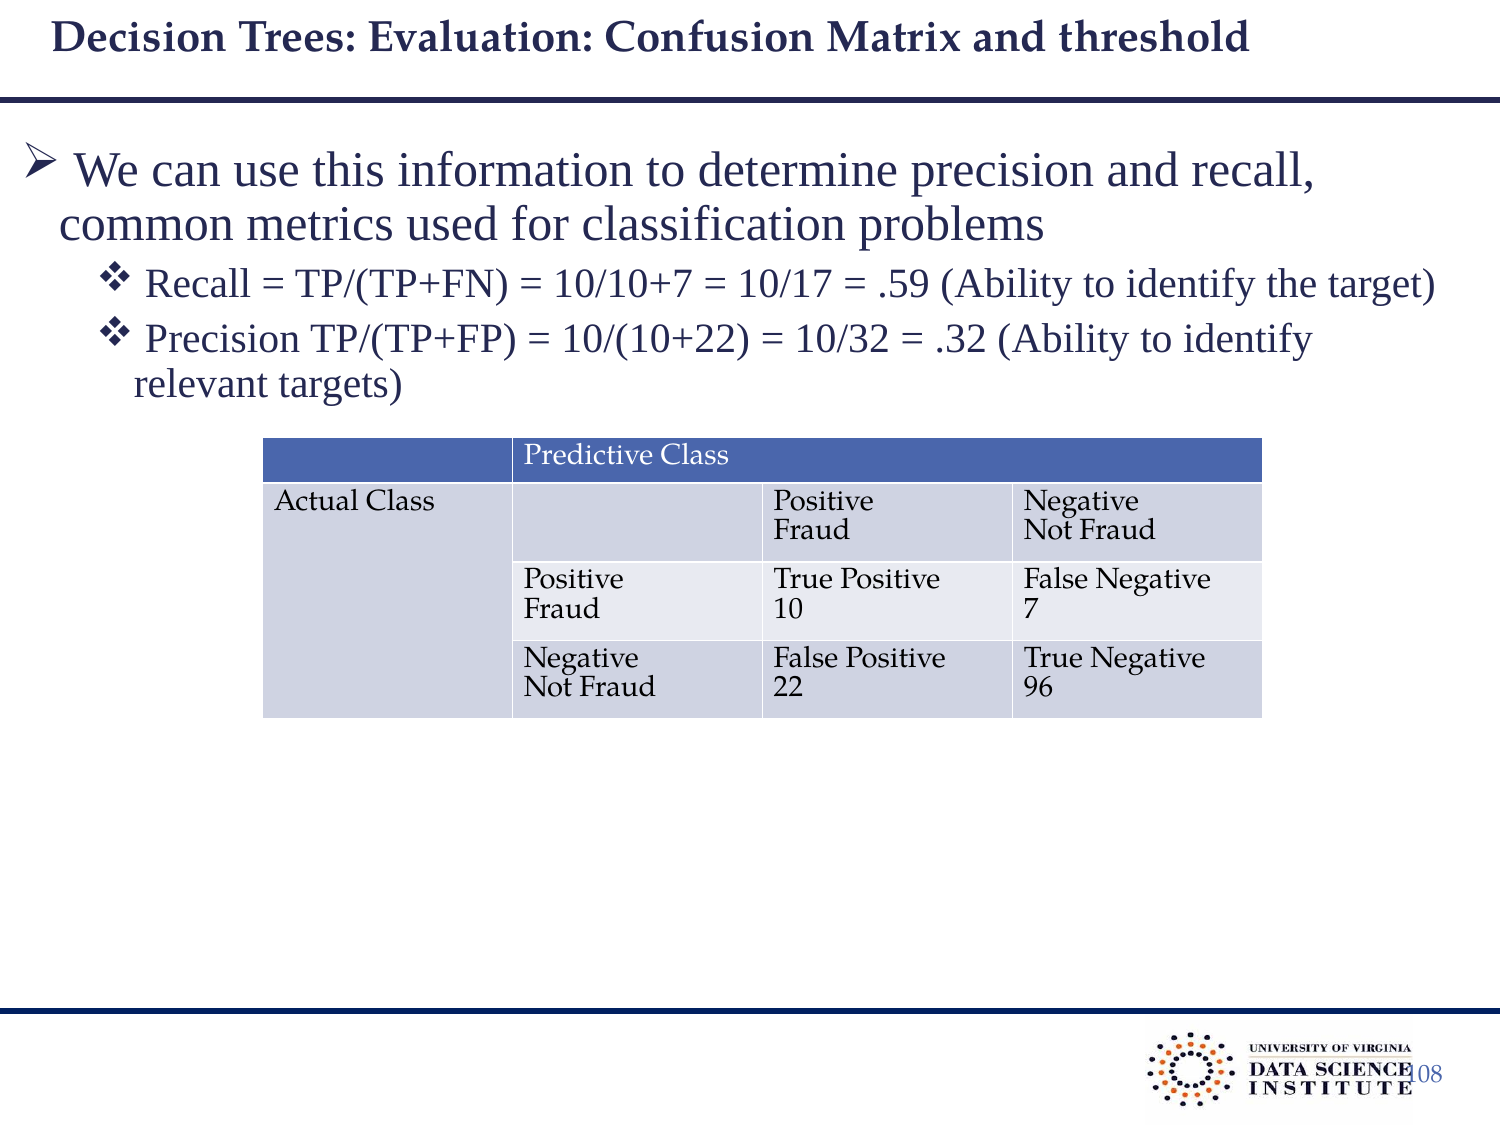

# Decision Trees: Evaluation: Confusion Matrix and threshold
 We can use this information to determine precision and recall, common metrics used for classification problems
 Recall = TP/(TP+FN) = 10/10+7 = 10/17 = .59 (Ability to identify the target)
 Precision TP/(TP+FP) = 10/(10+22) = 10/32 = .32 (Ability to identify relevant targets)

|  | Predictive Class |  |  |
| --- | --- | --- | --- |
| Actual Class |  | Positive Fraud | Negative Not Fraud |
|  | Positive Fraud | True Positive 10 | False Negative 7 |
|  | Negative Not Fraud | False Positive 22 | True Negative 96 |
108